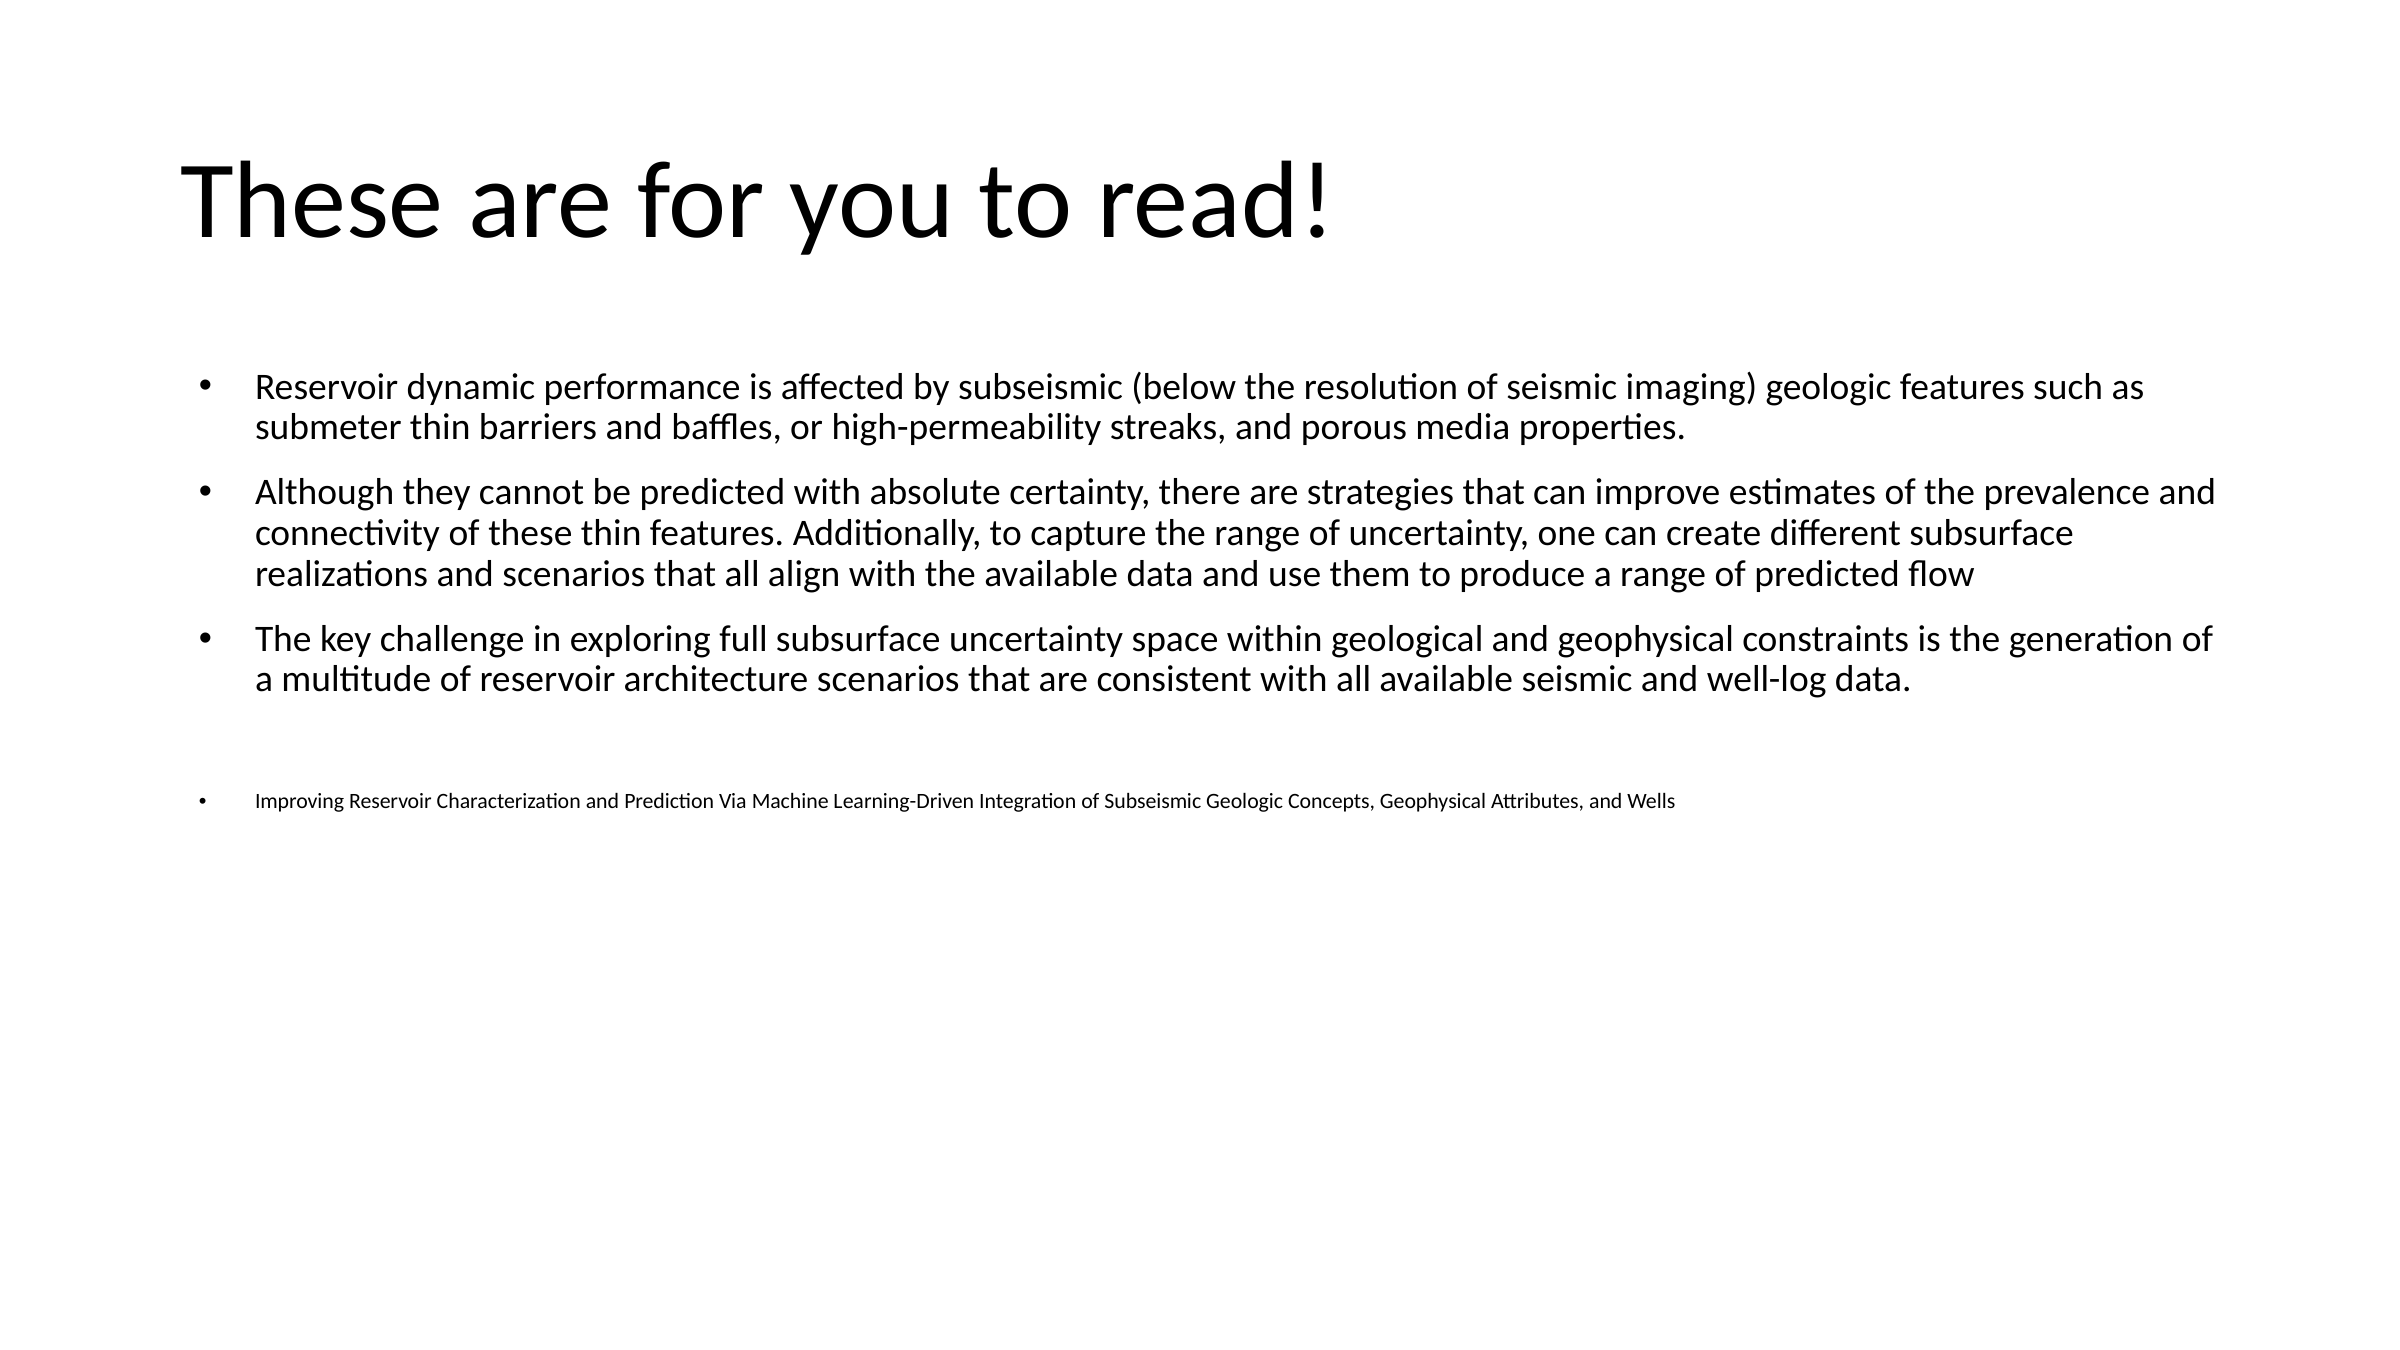

# These are for you to read!
Reservoir dynamic performance is affected by subseismic (below the resolution of seismic imaging) geologic features such as submeter thin barriers and baffles, or high-permeability streaks, and porous media properties.
Although they cannot be predicted with absolute certainty, there are strategies that can improve estimates of the prevalence and connectivity of these thin features. Additionally, to capture the range of uncertainty, one can create different subsurface realizations and scenarios that all align with the available data and use them to produce a range of predicted flow
The key challenge in exploring full subsurface uncertainty space within geological and geophysical constraints is the generation of a multitude of reservoir architecture scenarios that are consistent with all available seismic and well-log data.

Improving Reservoir Characterization and Prediction Via Machine Learning-Driven Integration of Subseismic Geologic Concepts, Geophysical Attributes, and Wells